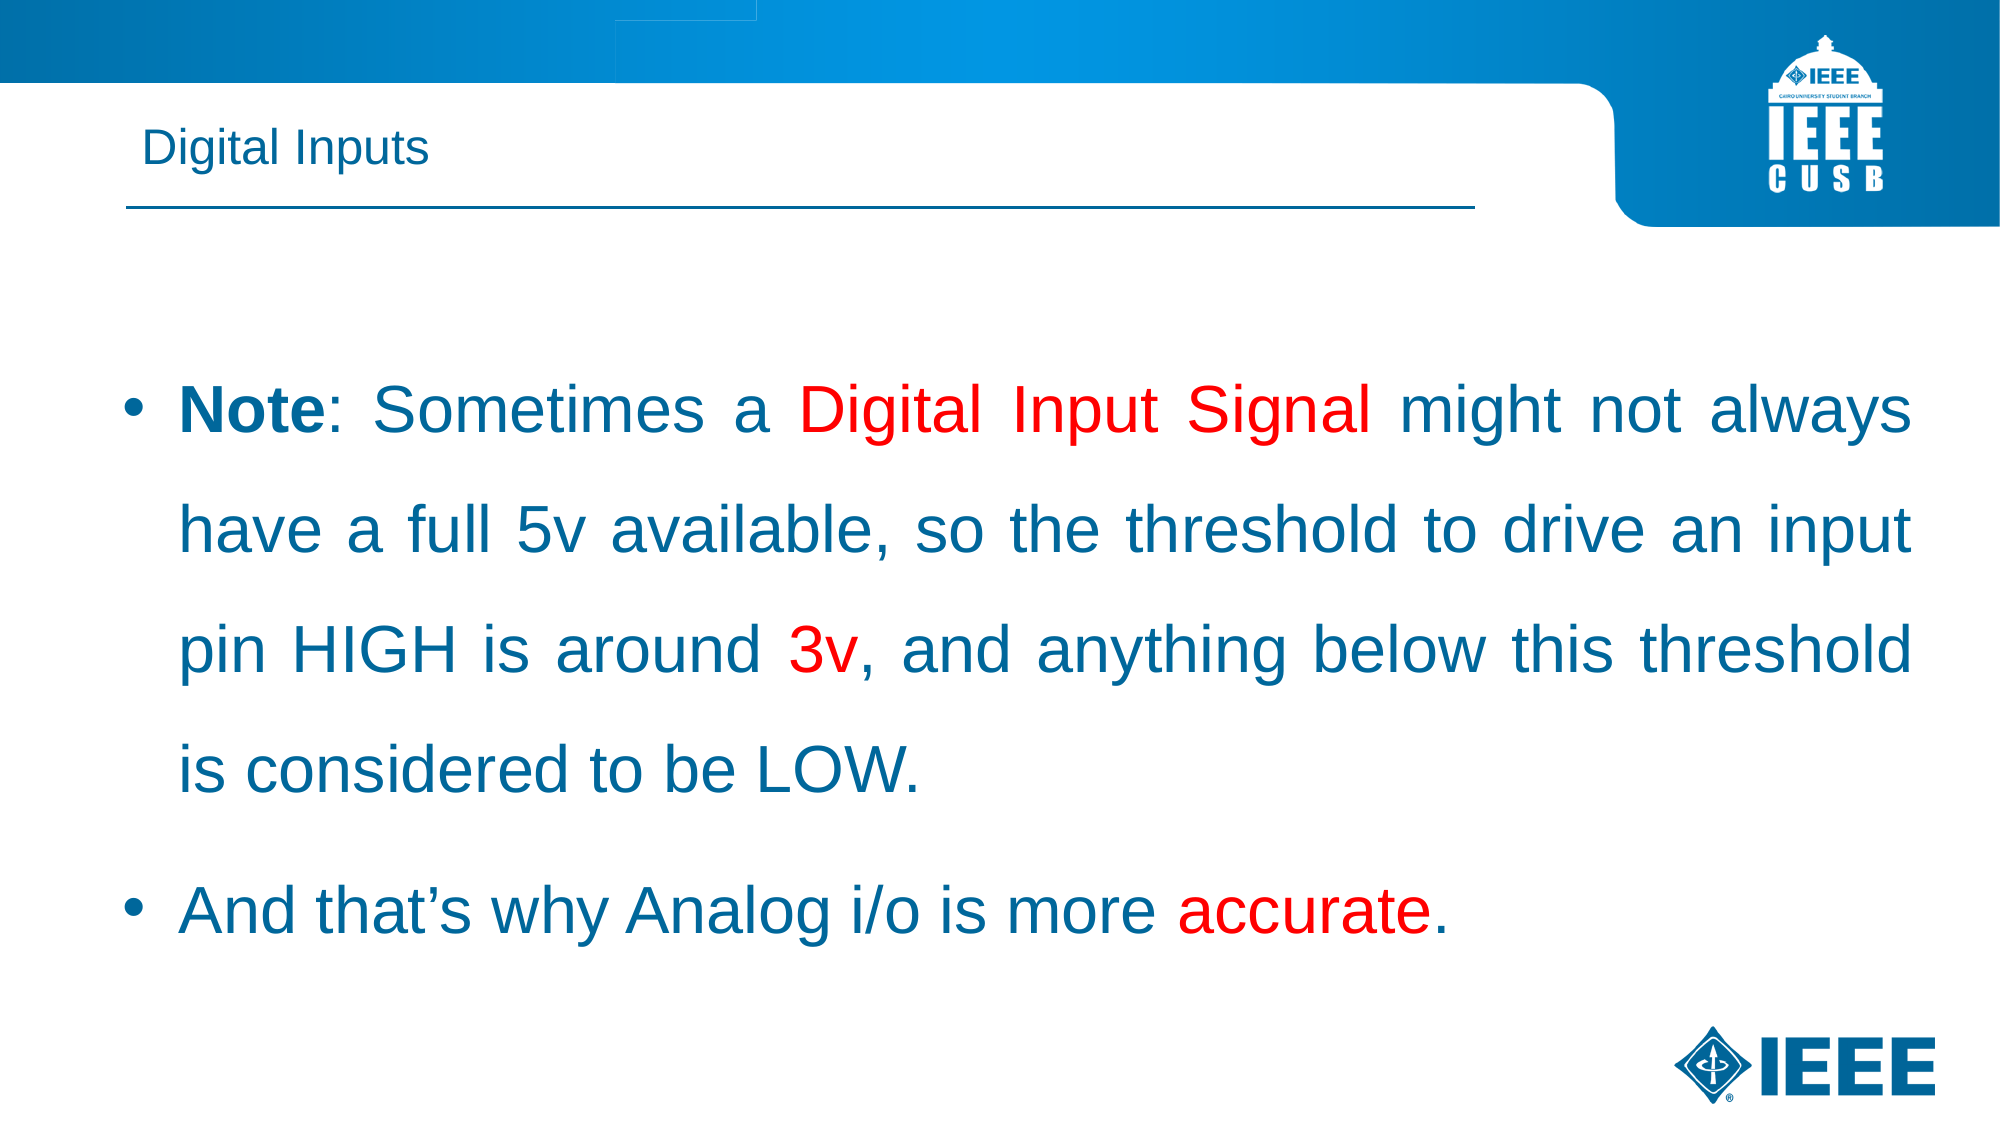

# Digital Inputs
Note: Sometimes a Digital Input Signal might not always have a full 5v available, so the threshold to drive an input pin HIGH is around 3v, and anything below this threshold is considered to be LOW.
And that’s why Analog i/o is more accurate.